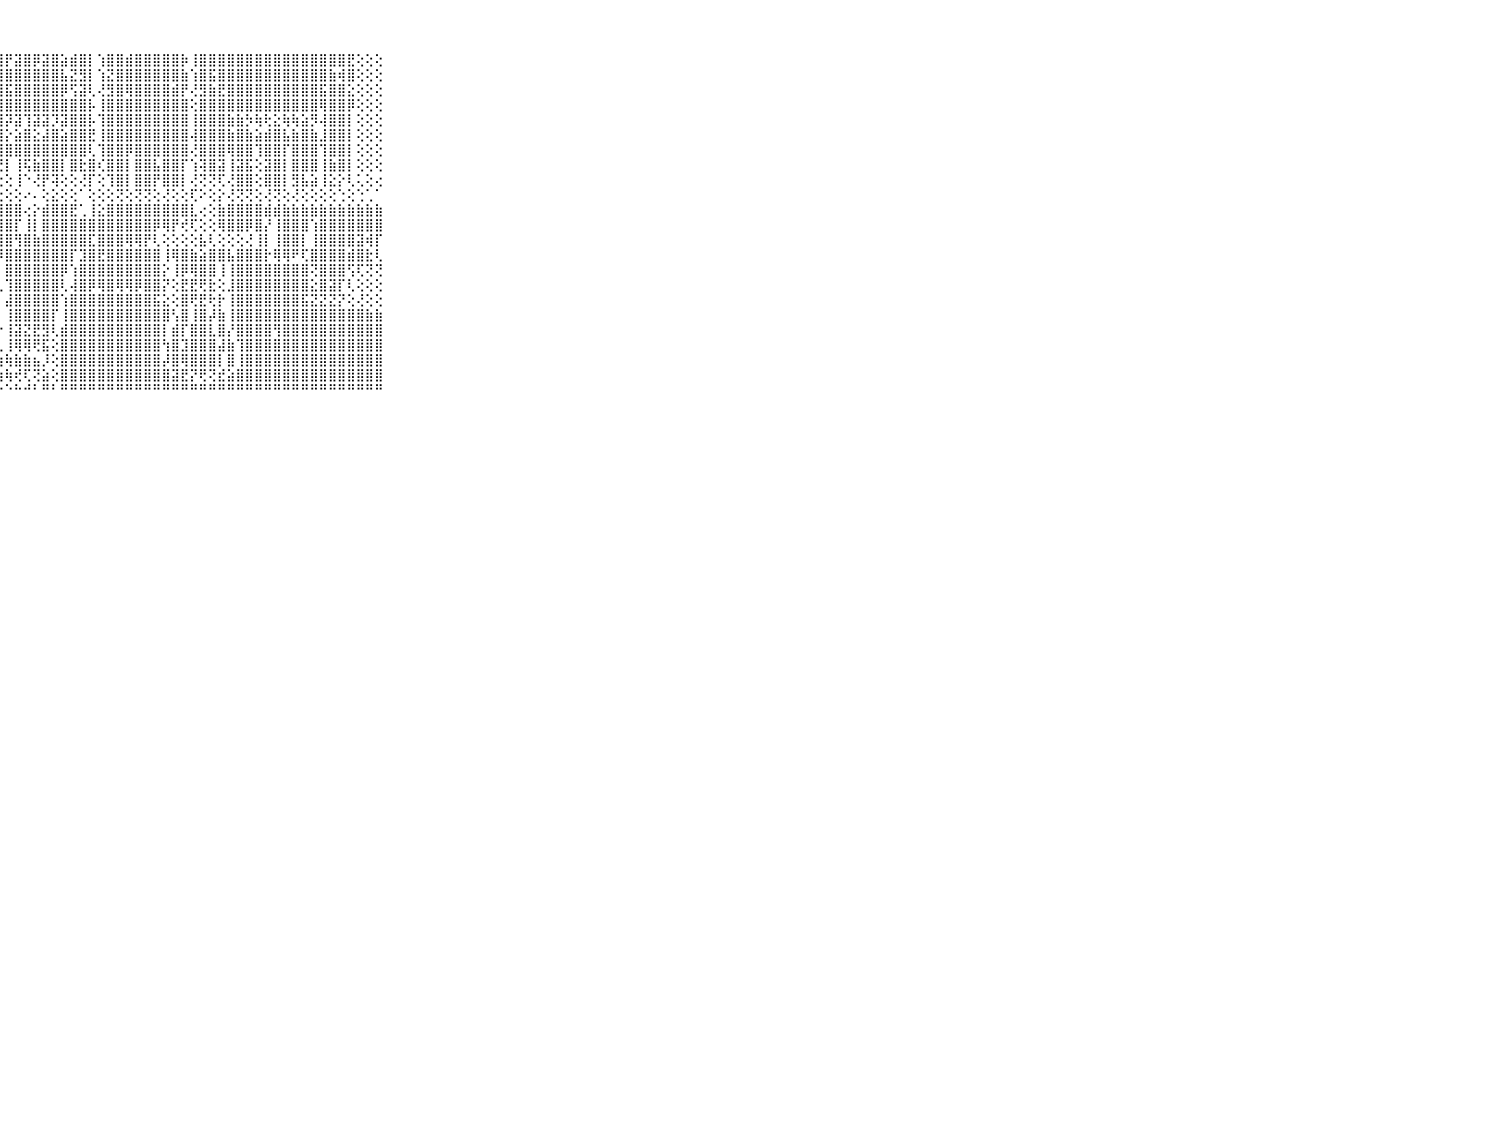

⠀⠀⠀⠀⠀⠀⠀⠀⠀⠀⠀⠀⠀⠀⠀⠀⠀⠀⠀⢕⠁⠄⢕⢱⣾⡏⣱⣿⡟⣽⣿⡿⣽⣿⣵⣾⣿⡇⢱⣿⣿⣾⣿⣿⣿⣿⣿⡷⢸⣿⣿⣿⣿⣿⣿⣿⣿⣿⣿⣿⣿⣿⣿⣿⣿⣟⢕⢕⢕⠀⠀⠀⠀⠀⠀⠀⠀⠀⠀⠀⠀
⠀⠀⠀⠀⠀⠀⠀⠀⠀⠀⠀⠀⠀⠀⠀⠀⠀⠀⢄⢕⠁⠀⢀⢸⢿⣱⣿⣿⣿⣿⣿⣿⣿⣿⣧⣝⣻⡇⢱⣝⣿⣿⣿⣿⣿⣿⣿⣷⢱⣿⣯⣿⣿⣿⣿⣿⣿⣿⣿⣿⣿⣿⣿⣷⢾⣿⢕⢕⢕⠀⠀⠀⠀⠀⠀⠀⠀⠀⠀⠀⠀
⠀⠀⠀⠀⠀⠀⠀⠀⠀⠀⠀⠀⠀⠀⠀⠀⠀⠀⠀⢕⢔⢀⢕⢸⣻⢿⣿⣿⣯⣿⣿⣿⣿⣿⡿⢫⣽⢇⢜⣻⣿⢿⣿⣿⣿⣿⣾⡟⢜⣻⣷⣟⣿⣿⣿⣿⣿⣿⣿⣿⣿⣿⣯⣿⣿⣕⢕⢕⢕⠀⠀⠀⠀⠀⠀⠀⠀⠀⠀⠀⠀
⠀⠀⠀⠀⠀⠀⠀⠀⠀⠀⠀⠀⠀⠀⠀⠀⠀⠀⢕⢕⢕⠄⢐⢸⣿⣷⣿⣿⣿⣿⣿⣿⣿⣿⣿⣿⣿⡧⢸⣿⣿⣿⣿⣿⣿⣿⣿⣿⢕⣿⣿⣿⣿⣿⣿⣿⣿⣿⣿⣿⣿⣿⢿⣿⣿⡿⢕⢕⢕⠀⠀⠀⠀⠀⠀⠀⠀⠀⠀⠀⠀
⠀⠀⠀⠀⠀⠀⠀⠀⠀⠀⠀⠀⠀⠀⠀⠀⠀⢔⢕⢕⢕⢕⢕⢸⣿⣿⣽⢽⡽⣽⢹⣽⣽⡹⣽⣿⣿⡧⢹⣿⣿⣿⣿⣿⣿⣿⣿⣿⢸⣿⣿⣿⣷⣷⡳⢷⢗⣕⢷⢷⣵⡻⢼⣿⣿⡇⢕⢕⢕⠀⠀⠀⠀⠀⠀⠀⠀⠀⠀⠀⠀
⠀⠀⠀⠀⠀⠀⠀⠀⠀⠀⠀⠀⠀⠀⠀⠀⠀⢕⢕⢕⢕⢕⢕⢸⣿⣿⢱⣿⡕⣵⣿⣕⣼⣿⣵⣿⣿⣟⢸⣿⣿⣿⣿⣿⣿⣿⣿⣿⢼⣿⣿⣿⣷⣿⣷⣵⣾⣿⣧⣷⣿⣷⣸⣿⣿⡇⢕⢕⢕⠀⠀⠀⠀⠀⠀⠀⠀⠀⠀⠀⠀
⠀⠀⠀⠀⠀⠀⠀⠀⠀⠀⠀⠀⠀⠀⠀⠀⢔⢕⢕⢕⢕⢕⢕⢸⣿⣿⣽⣿⣿⣿⣿⣿⣿⣿⣿⣿⣿⢇⢹⣿⣿⡿⣿⣿⣿⣿⣿⣿⢜⣿⣿⣿⢿⣿⣿⢹⣿⣿⡏⣿⣿⣿⢹⣿⣿⡇⢕⢕⢕⠀⠀⠀⠀⠀⠀⠀⠀⠀⠀⠀⠀
⠀⠀⠀⠀⠀⠀⠀⠀⠀⠀⠀⠀⠀⠀⠀⠀⢕⢕⢕⢕⢕⢕⢕⢸⣿⡟⢜⣟⡇⢸⢯⣷⣿⣿⡇⣿⣗⣿⢎⣿⣿⡇⣿⣿⣧⣿⣿⡏⢱⢽⣿⣽⢸⣽⣯⢕⣽⣿⡇⣿⣿⣿⢸⣷⣿⡇⢕⢕⢕⠀⠀⠀⠀⠀⠀⠀⠀⠀⠀⠀⠀
⠀⠀⠀⠀⠀⠀⠀⠀⠀⠀⠀⠀⢔⢄⢑⠔⢵⡕⢕⢕⢕⢕⢕⢸⣯⢕⢕⢕⢕⢸⠑⢜⡟⢽⢕⢕⢜⡏⢕⢹⣿⡇⣿⣿⡟⣿⣿⡇⢜⢝⢝⢏⢜⣿⣿⢕⣿⣿⡇⣻⣧⣵⢸⣕⡕⢇⢅⢕⢔⠀⠀⠀⠀⠀⠀⠀⠀⠀⠀⠀⠀
⠀⠀⠀⠀⠀⠀⠀⠀⠀⠀⠀⠀⠀⠀⠁⠁⢜⢕⢕⢕⢕⠕⠕⢕⢕⢕⢕⢕⢕⢕⠔⠄⢕⣕⢕⢕⠁⢕⢕⢕⢝⢕⢝⢝⢕⢜⢕⢕⢏⠕⢕⡕⢜⢝⢝⢕⢜⢝⢕⢜⢕⢕⢕⢕⢑⢕⢑⢁⠁⠀⠀⠀⠀⠀⠀⠀⠀⠀⠀⠀⠀
⠀⠀⠀⠀⠀⠀⠀⠀⠀⠀⠀⣿⣿⣿⣿⣿⣿⣿⣿⣿⣿⣿⣿⣿⣿⣿⣿⣿⣿⣿⢔⡕⣾⣿⣿⣟⢁⢸⣕⣿⣿⣿⣿⣿⣿⣿⣿⣿⣇⢔⢕⣷⣿⣿⣿⣿⣾⣾⣷⣷⣷⣷⣷⣷⣷⣷⣷⣷⣷⠀⠀⠀⠀⠀⠀⠀⠀⠀⠀⠀⠀
⠀⠀⠀⠀⠀⠀⠀⠀⠀⠀⠀⣿⣿⣿⣿⣿⣿⣿⣿⣿⣿⣿⣿⣿⣿⣿⣿⣿⣿⡏⢸⡇⣿⣿⣿⣿⣿⣿⣿⣿⣿⣿⣿⣿⡿⢿⡟⢞⢏⢕⢕⢿⣿⣿⡿⣿⡜⢸⣿⣿⣿⢱⣿⣿⣿⣿⣿⣿⣿⠀⠀⠀⠀⠀⠀⠀⠀⠀⠀⠀⠀
⠀⠀⠀⠀⠀⠀⠀⠀⠀⠀⠀⢿⣿⣿⣿⢏⢝⣿⣿⣿⣿⣿⣿⣿⣿⣿⣿⢿⣿⢻⣿⣷⣿⣿⣿⣿⣿⣏⣿⣿⣿⢿⢿⡟⢇⢕⢕⢕⢕⣧⢇⢕⢕⢕⢜⢸⡇⢸⣿⣿⡇⢸⣿⣿⣿⣿⣽⢾⡏⠀⠀⠀⠀⠀⠀⠀⠀⠀⠀⠀⠀
⠀⠀⠀⠀⠀⠀⠀⠀⠀⠀⠀⣾⣿⣿⣿⣿⣿⣿⡏⣿⣿⣿⣿⣿⡿⢿⣿⡿⣿⣿⣿⣿⣿⣿⣿⡏⣹⣿⣟⣿⣿⣿⣿⣿⣿⢸⢿⣿⣷⣵⣿⣿⣧⣿⣿⣿⡗⢿⢿⠟⢏⣿⣿⣿⣿⣾⣿⣗⢇⠀⠀⠀⠀⠀⠀⠀⠀⠀⠀⠀⠀
⠀⠀⠀⠀⠀⠀⠀⠀⠀⠀⠀⣿⣿⣿⣿⣿⣿⣿⡇⢸⣿⣿⣿⣿⡇⢸⣿⡇⣿⣿⣿⣿⣿⣿⡿⢱⣿⣿⣿⣿⣿⣿⣿⣿⣿⡕⢸⡿⢿⣿⣿⢸⢸⣿⣿⣿⣿⣿⣿⣿⣿⢝⣿⣿⣿⢫⢏⢝⢝⠀⠀⠀⠀⠀⠀⠀⠀⠀⠀⠀⠀
⠀⠀⠀⠀⠀⠀⠀⠀⠀⠀⠀⣿⣿⣿⣿⡿⣟⣟⡇⢜⣟⣻⣟⣟⡇⢜⣻⢇⢹⣿⣿⣿⣿⣿⢇⢼⣿⡿⢿⣿⢿⢿⡿⣿⣿⡝⢕⣟⣟⢟⣗⢕⣸⣿⣿⣿⣿⣿⣿⣿⣿⣕⣿⣽⡏⢇⢕⢕⢕⠀⠀⠀⠀⠀⠀⠀⠀⠀⠀⠀⠀
⠀⠀⠀⠀⠀⠀⠀⠀⠀⠀⠀⣿⣿⣿⣿⣿⣿⣿⣷⢱⣿⣿⣿⣿⡧⢱⣿⡇⣼⣿⣿⣿⣿⣿⢱⣿⣿⣿⣿⣿⣿⣿⣿⣿⣯⣕⢕⣿⢟⣟⢗⡗⢸⣿⣿⣿⣿⣿⣿⣿⣯⣝⣝⣝⡝⢕⢜⢕⢕⠀⠀⠀⠀⠀⠀⠀⠀⠀⠀⠀⠀
⠀⠀⠀⠀⠀⠀⠀⠀⠀⠀⠀⣿⣿⣿⣿⣿⣿⣿⣿⢕⣿⣿⣿⣿⡧⢸⣿⡇⢸⣿⣿⣿⣿⡏⢸⣿⣿⣿⣿⣿⣿⣿⣿⣿⣿⣿⢣⣿⢸⣿⡼⣷⢸⣿⣿⣿⣿⣿⣿⣿⣿⣿⣿⣿⣿⣿⣿⣷⣷⠀⠀⠀⠀⠀⠀⠀⠀⠀⠀⠀⠀
⠀⠀⠀⠀⠀⠀⠀⠀⠀⠀⠀⢏⣿⣿⣿⣿⣿⣿⣿⢕⣿⡿⢿⣟⡇⢜⣽⡕⢸⣽⣝⣟⣻⢇⣾⣿⣿⣿⣿⣿⣿⣿⣿⣿⣿⡇⣾⡏⣿⣿⣇⣿⡜⣿⣿⣿⣿⢻⣿⣿⣿⣿⣿⣿⣿⣿⣿⣿⣿⠀⠀⠀⠀⠀⠀⠀⠀⠀⠀⠀⠀
⠀⠀⠀⠀⠀⠀⠀⠀⠀⠀⠀⣱⣿⣿⣿⣿⣿⣿⣿⡕⢻⢿⢿⢿⢗⢜⢟⢇⢸⢿⢿⢟⣯⢕⣿⣿⣿⣿⣿⣿⣿⣿⣿⣿⣿⢳⣿⣹⣿⣿⣿⣼⣷⢹⣿⣿⣿⣿⣿⣿⣿⣿⣿⣿⣿⣿⣿⣿⣿⠀⠀⠀⠀⠀⠀⠀⠀⠀⠀⠀⠀
⠀⠀⠀⠀⠀⠀⠀⠀⠀⠀⠀⣿⣿⣿⣿⣿⣿⣿⣿⢇⣹⣧⣵⡷⢇⢕⡵⢷⢷⣷⣷⣦⡸⢕⣿⣿⣿⣿⣿⣿⣿⣿⣿⣿⣿⡼⣿⢿⣿⣿⣿⡇⣿⢸⣿⣿⣿⣿⣿⣿⣿⣿⣿⣿⣿⣿⣿⣿⣿⠀⠀⠀⠀⠀⠀⠀⠀⠀⠀⠀⠀
⠀⠀⠀⠀⠀⠀⠀⠀⠀⠀⠀⣿⣿⣿⣿⣿⣿⣿⡟⢜⢝⢟⢏⢵⢕⢕⢸⢵⢷⢞⢏⢝⣵⢕⣿⣿⣿⣿⣿⣿⣿⣿⣿⣿⣿⣿⣽⣟⡝⢟⢝⣞⣵⣿⣿⣿⣿⣿⣿⣿⣿⣿⣿⣿⣿⣿⣿⣿⣿⠀⠀⠀⠀⠀⠀⠀⠀⠀⠀⠀⠀
⠀⠀⠀⠀⠀⠀⠀⠀⠀⠀⠀⠛⠛⠛⠛⠛⠛⠛⠛⠃⠑⠑⠑⠑⠑⠑⠑⠑⠑⠓⠚⠃⠛⠃⠛⠛⠛⠛⠛⠛⠛⠛⠛⠛⠛⠛⠛⠛⠛⠛⠛⠛⠛⠛⠛⠛⠛⠛⠛⠛⠛⠛⠛⠛⠛⠛⠛⠛⠛⠀⠀⠀⠀⠀⠀⠀⠀⠀⠀⠀⠀